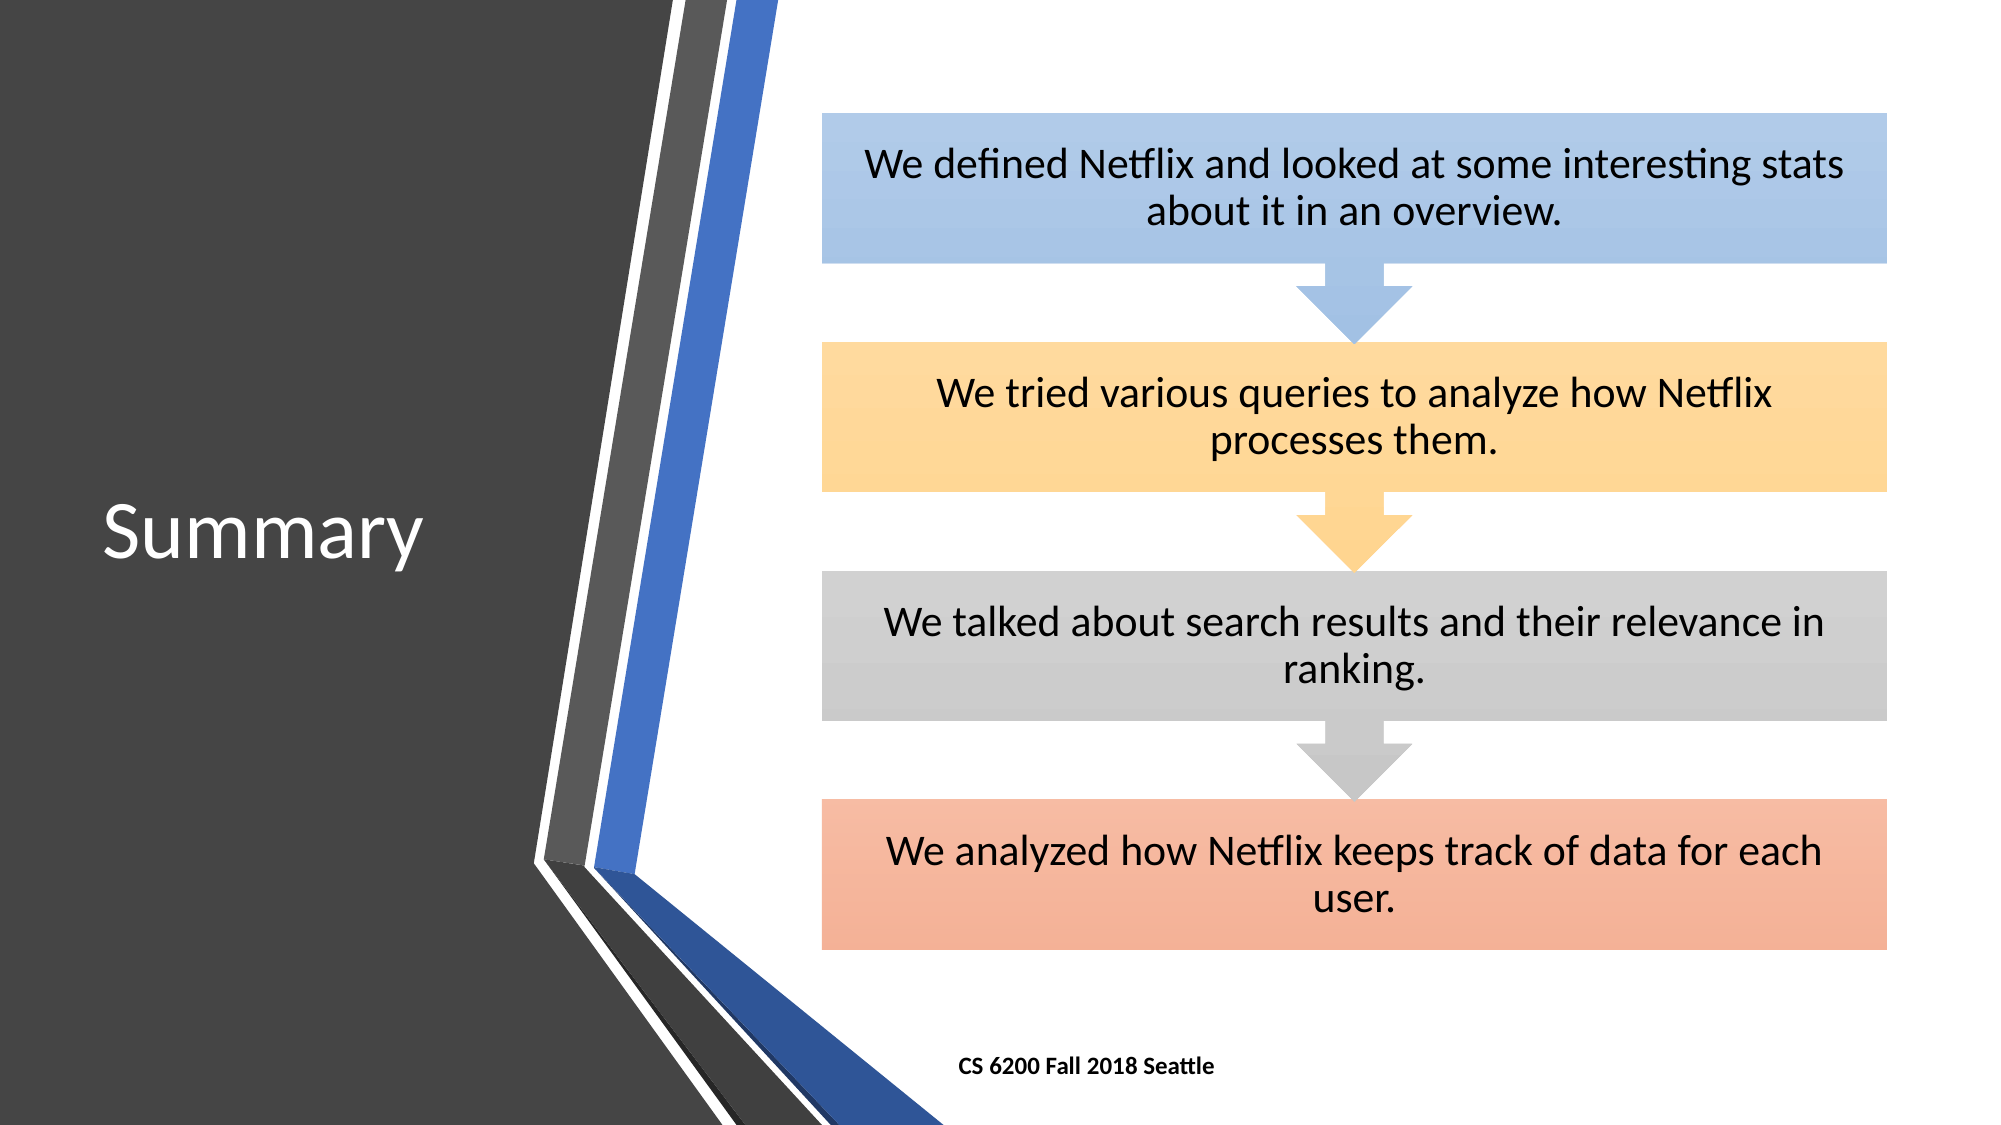

# Summary
We analyzed how Netflix keeps track of data for each user.
We talked about search results and their relevance in ranking.
We tried various queries to analyze how Netflix processes them.
We defined Netflix and looked at some interesting stats about it in an overview.
CS 6200 Fall 2018 Seattle